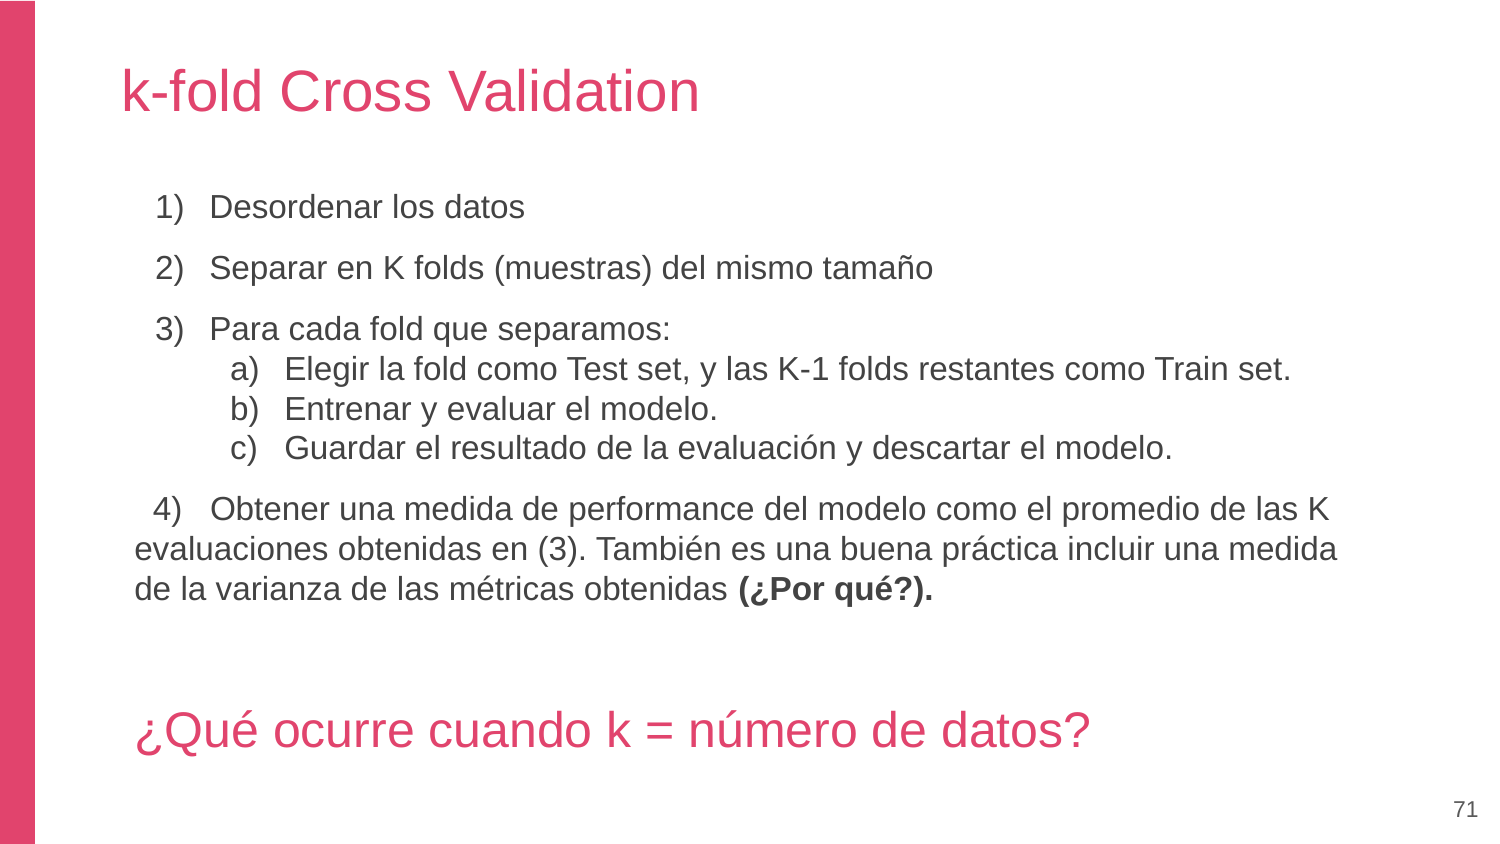

k-fold Cross Validation
Desordenar los datos
Separar en K folds (muestras) del mismo tamaño
Para cada fold que separamos:
Elegir la fold como Test set, y las K-1 folds restantes como Train set.
Entrenar y evaluar el modelo.
Guardar el resultado de la evaluación y descartar el modelo.
  4)   Obtener una medida de performance del modelo como el promedio de las K evaluaciones obtenidas en (3). También es una buena práctica incluir una medida de la varianza de las métricas obtenidas (¿Por qué?).

¿Qué ocurre cuando k = número de datos?
71